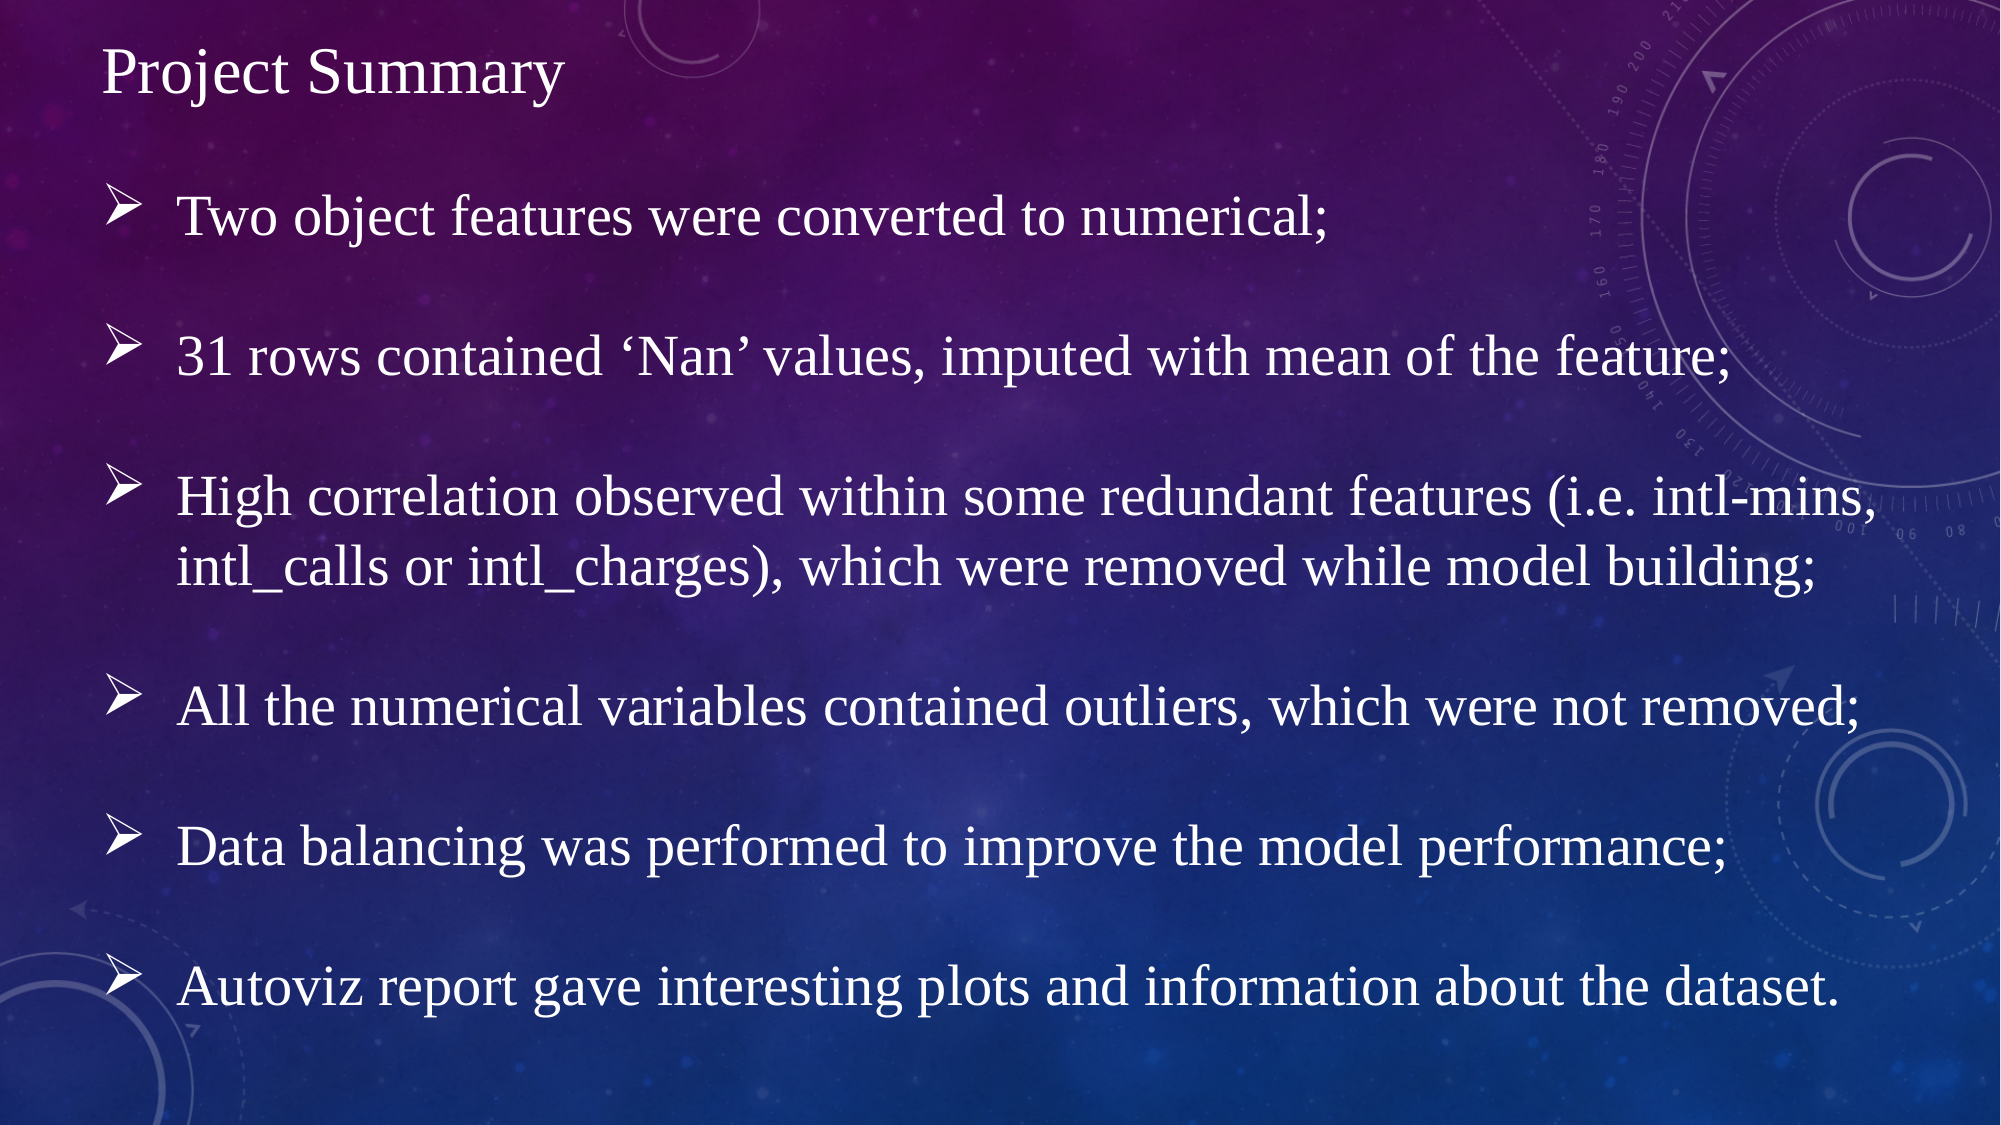

Project Summary
Two object features were converted to numerical;

31 rows contained ‘Nan’ values, imputed with mean of the feature;

High correlation observed within some redundant features (i.e. intl-mins, intl_calls or intl_charges), which were removed while model building;

All the numerical variables contained outliers, which were not removed;

Data balancing was performed to improve the model performance;

Autoviz report gave interesting plots and information about the dataset.